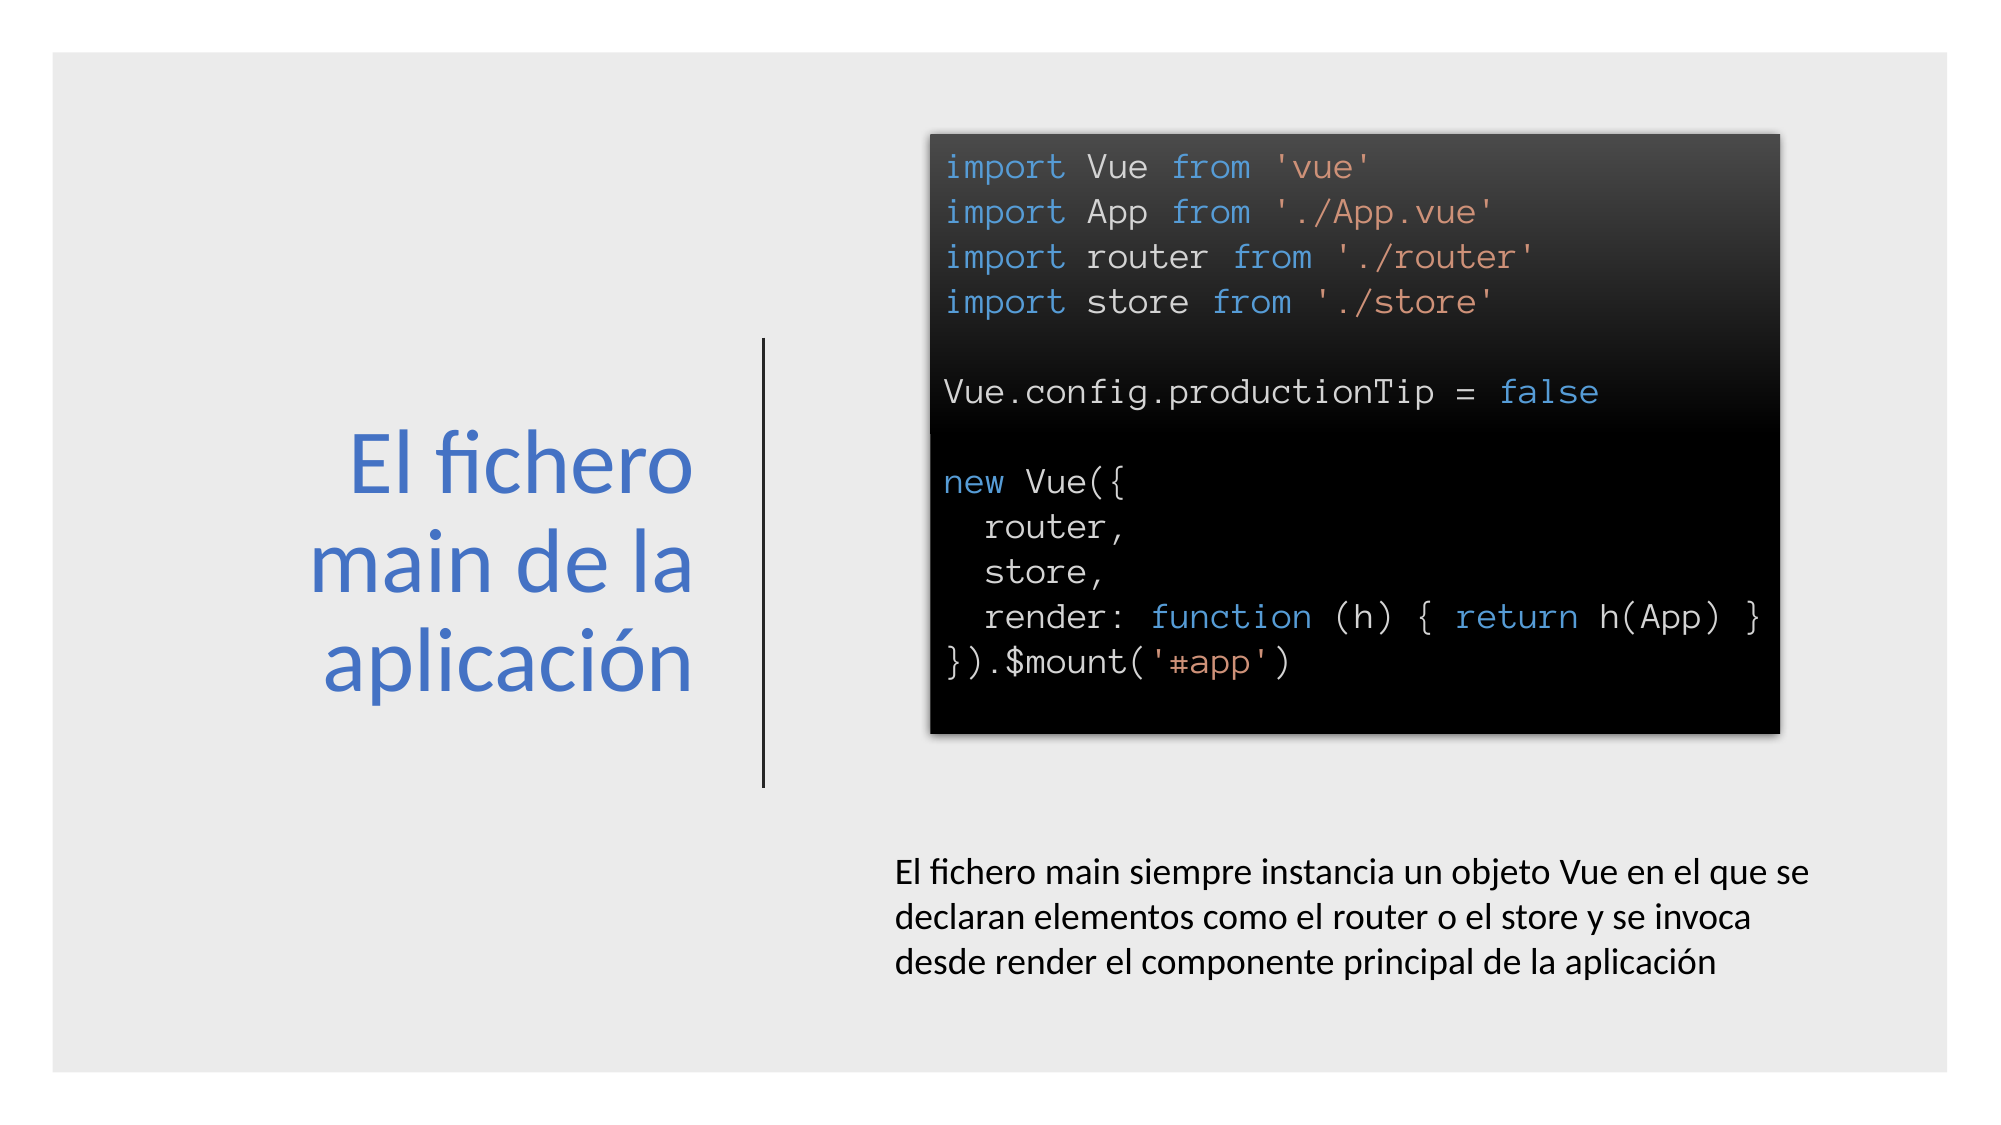

import Vue from 'vue'
import App from './App.vue'
import router from './router'
import store from './store'
Vue.config.productionTip = false
new Vue({
  router,
  store,
  render: function (h) { return h(App) }
}).$mount('#app')

# El fichero main de la aplicación
El fichero main siempre instancia un objeto Vue en el que se declaran elementos como el router o el store y se invoca desde render el componente principal de la aplicación